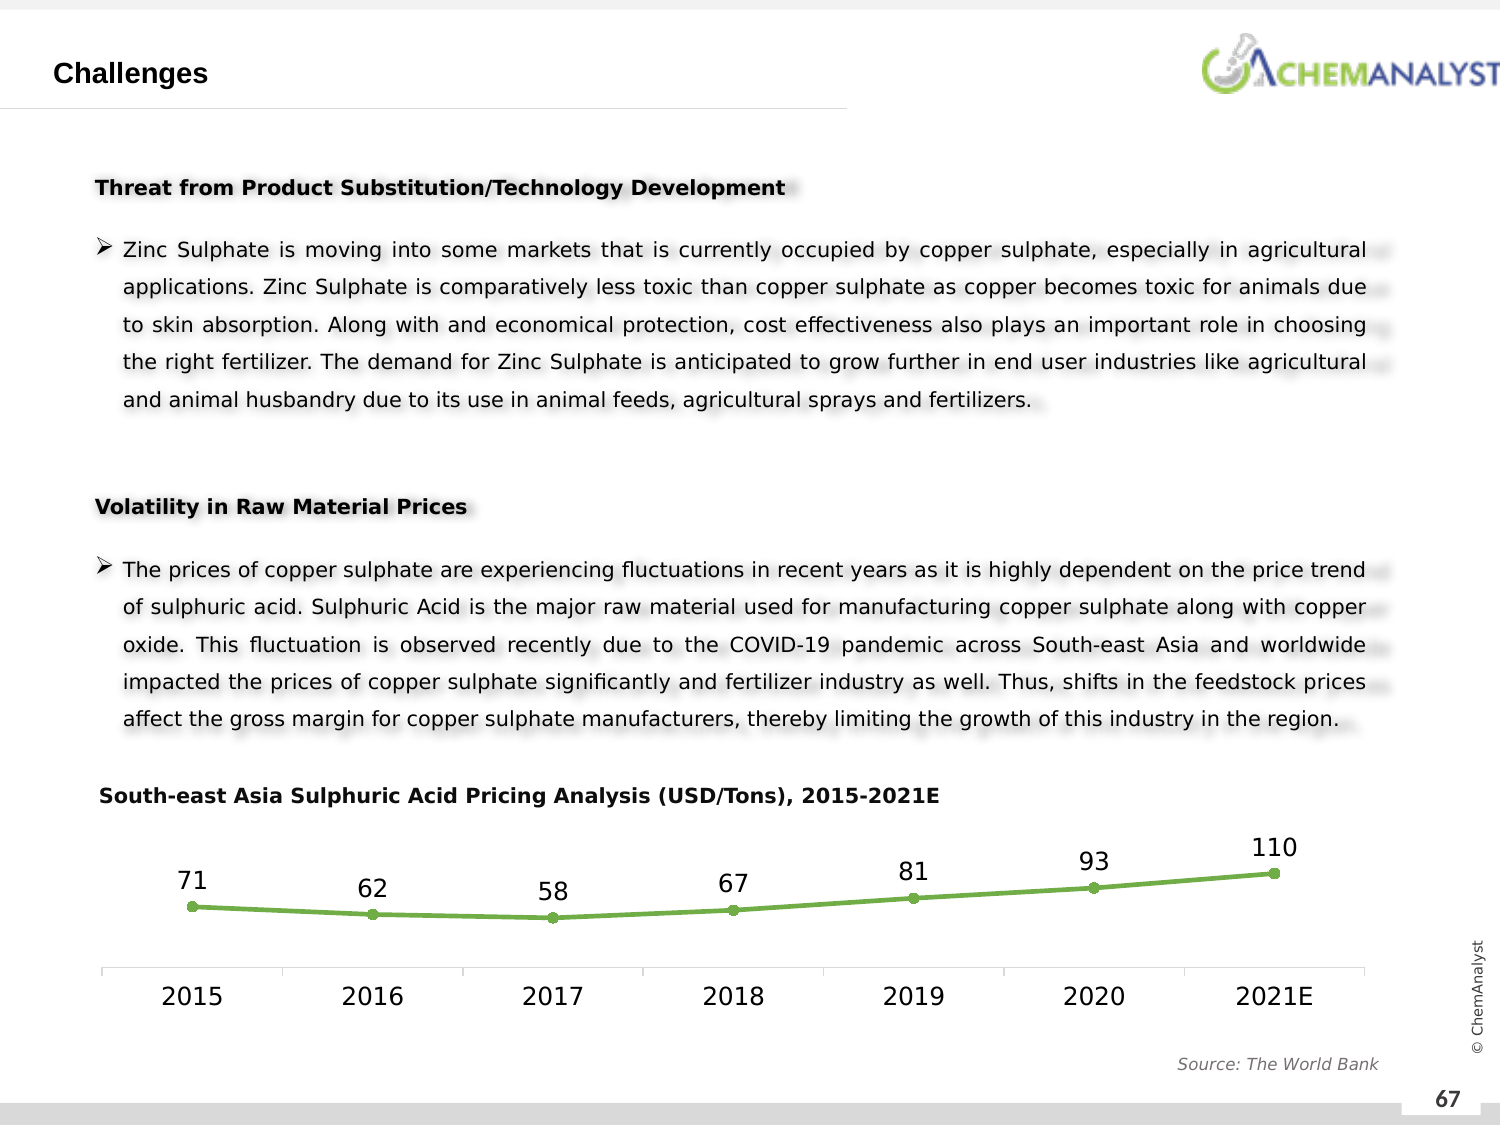

Challenges
Threat from Product Substitution/Technology Development
Zinc Sulphate is moving into some markets that is currently occupied by copper sulphate, especially in agricultural applications. Zinc Sulphate is comparatively less toxic than copper sulphate as copper becomes toxic for animals due to skin absorption. Along with and economical protection, cost effectiveness also plays an important role in choosing the right fertilizer. The demand for Zinc Sulphate is anticipated to grow further in end user industries like agricultural and animal husbandry due to its use in animal feeds, agricultural sprays and fertilizers.

Volatility in Raw Material Prices
The prices of copper sulphate are experiencing fluctuations in recent years as it is highly dependent on the price trend of sulphuric acid. Sulphuric Acid is the major raw material used for manufacturing copper sulphate along with copper oxide. This fluctuation is observed recently due to the COVID-19 pandemic across South-east Asia and worldwide impacted the prices of copper sulphate significantly and fertilizer industry as well. Thus, shifts in the feedstock prices affect the gross margin for copper sulphate manufacturers, thereby limiting the growth of this industry in the region.
South-east Asia Sulphuric Acid Pricing Analysis (USD/Tons), 2015-2021E

### Chart

| Category | Sulphuric Acid |
|---|---|
| 2015 | 71.0 |
| 2016 | 62.0 |
| 2017 | 58.0 |
| 2018 | 67.0 |
| 2019 | 81.0 |
| 2020 | 93.0 |
| 2021E | 110.0 |
Source: The World Bank
Source: The World Bank